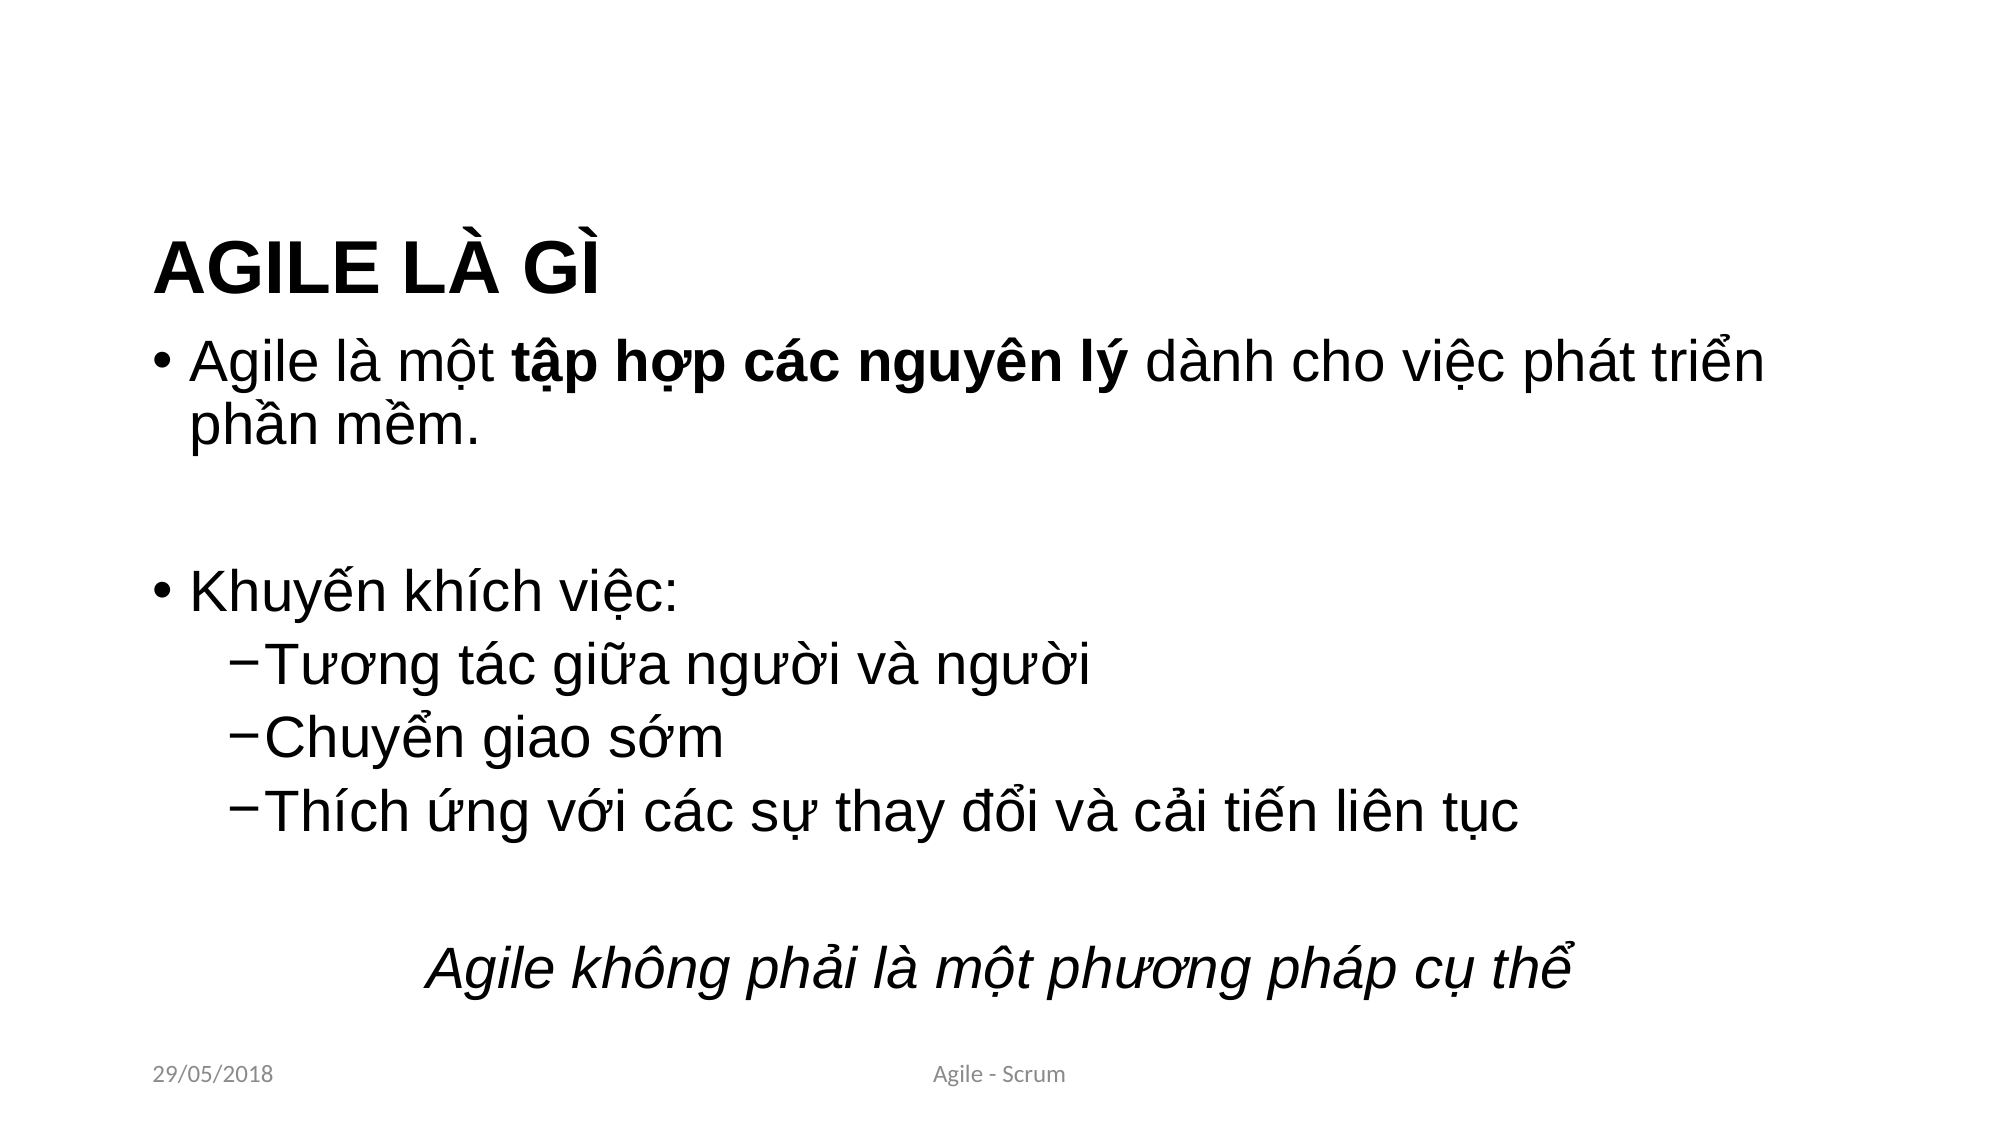

AGILE LÀ GÌ
Agile là một tập hợp các nguyên lý dành cho việc phát triển phần mềm.

Khuyến khích việc:
Tương tác giữa người và người
Chuyển giao sớm
Thích ứng với các sự thay đổi và cải tiến liên tục

Agile không phải là một phương pháp cụ thể
29/05/2018
Agile - Scrum